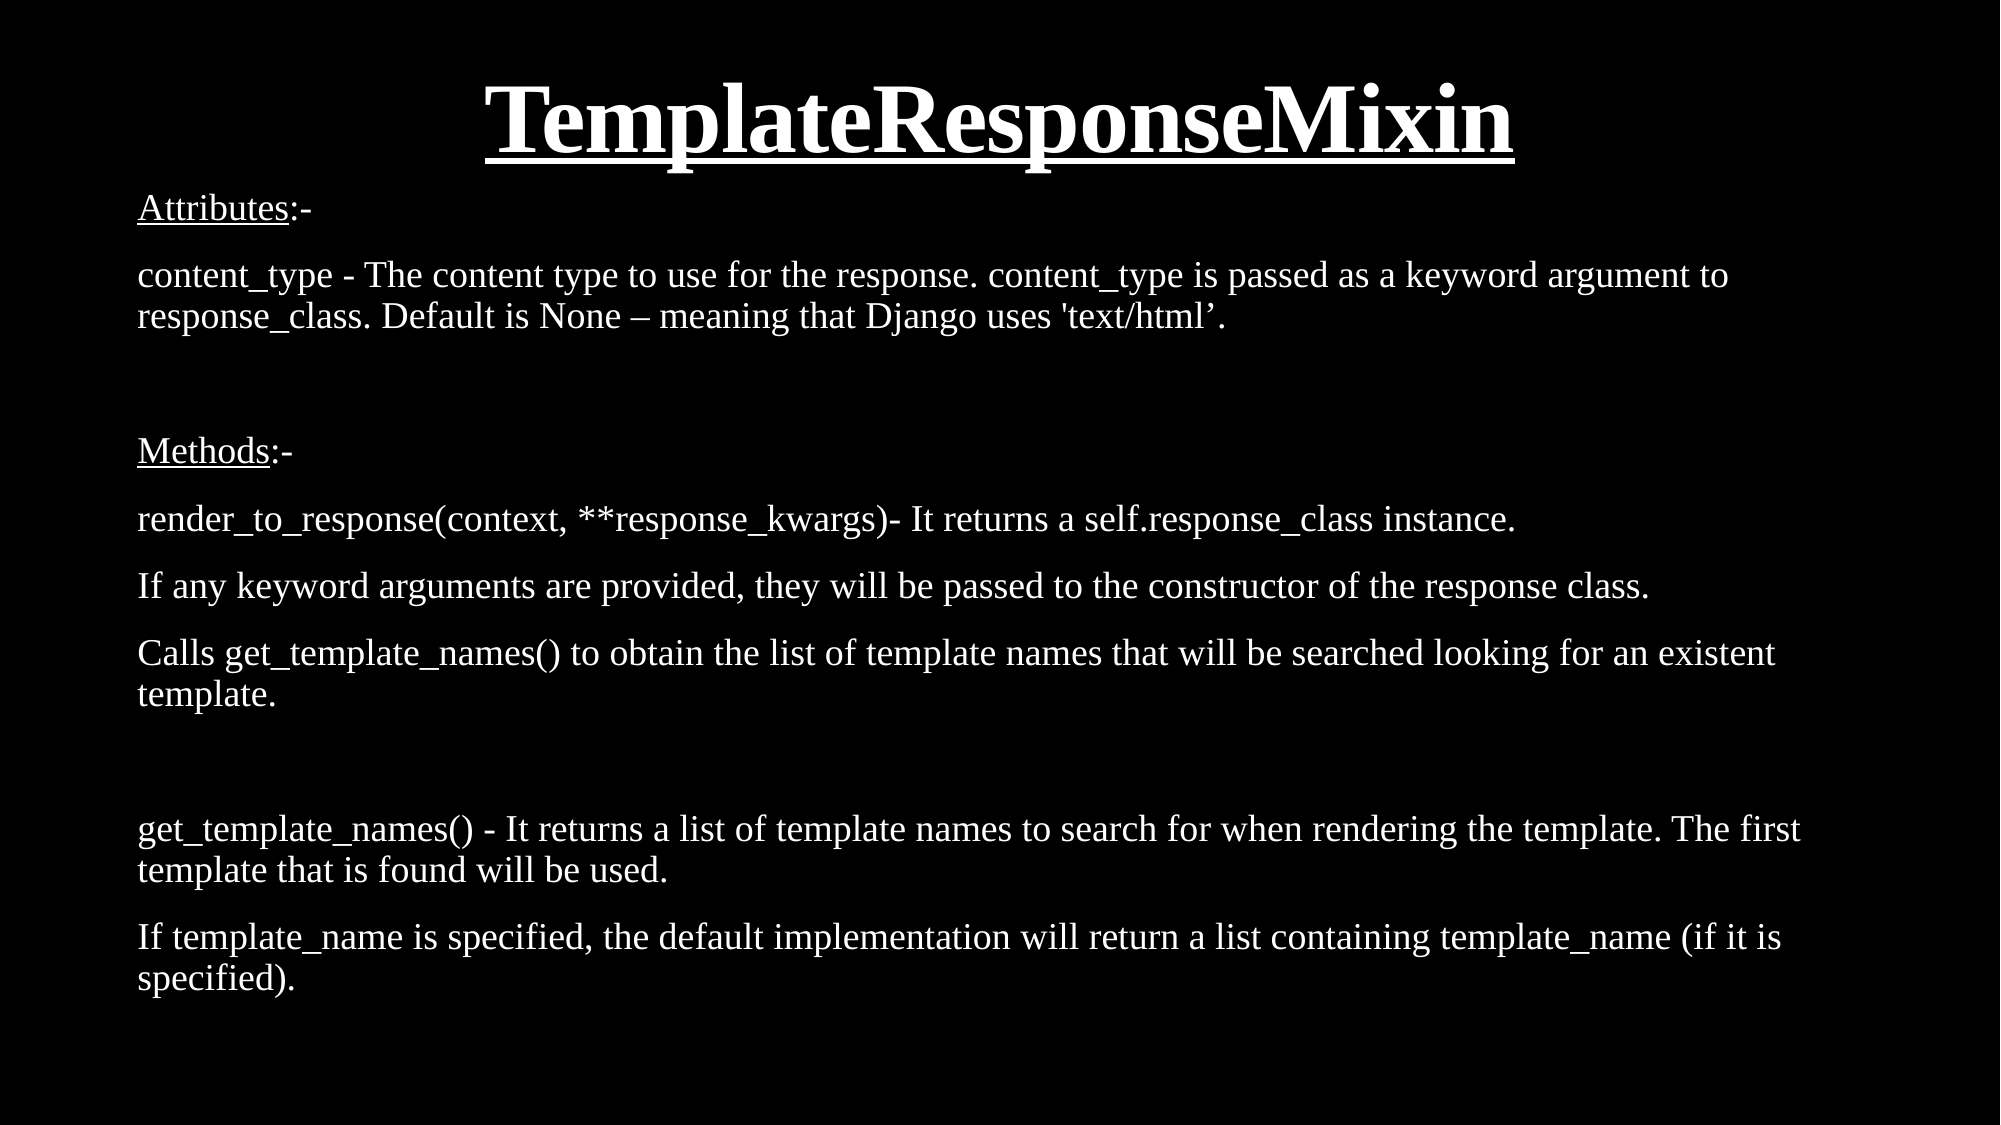

# TemplateResponseMixin
Attributes:-
content_type - The content type to use for the response. content_type is passed as a keyword argument to response_class. Default is None – meaning that Django uses 'text/html’.

Methods:-
render_to_response(context, **response_kwargs)- It returns a self.response_class instance.
If any keyword arguments are provided, they will be passed to the constructor of the response class.
Calls get_template_names() to obtain the list of template names that will be searched looking for an existent template.

get_template_names() - It returns a list of template names to search for when rendering the template. The first template that is found will be used.
If template_name is specified, the default implementation will return a list containing template_name (if it is specified).